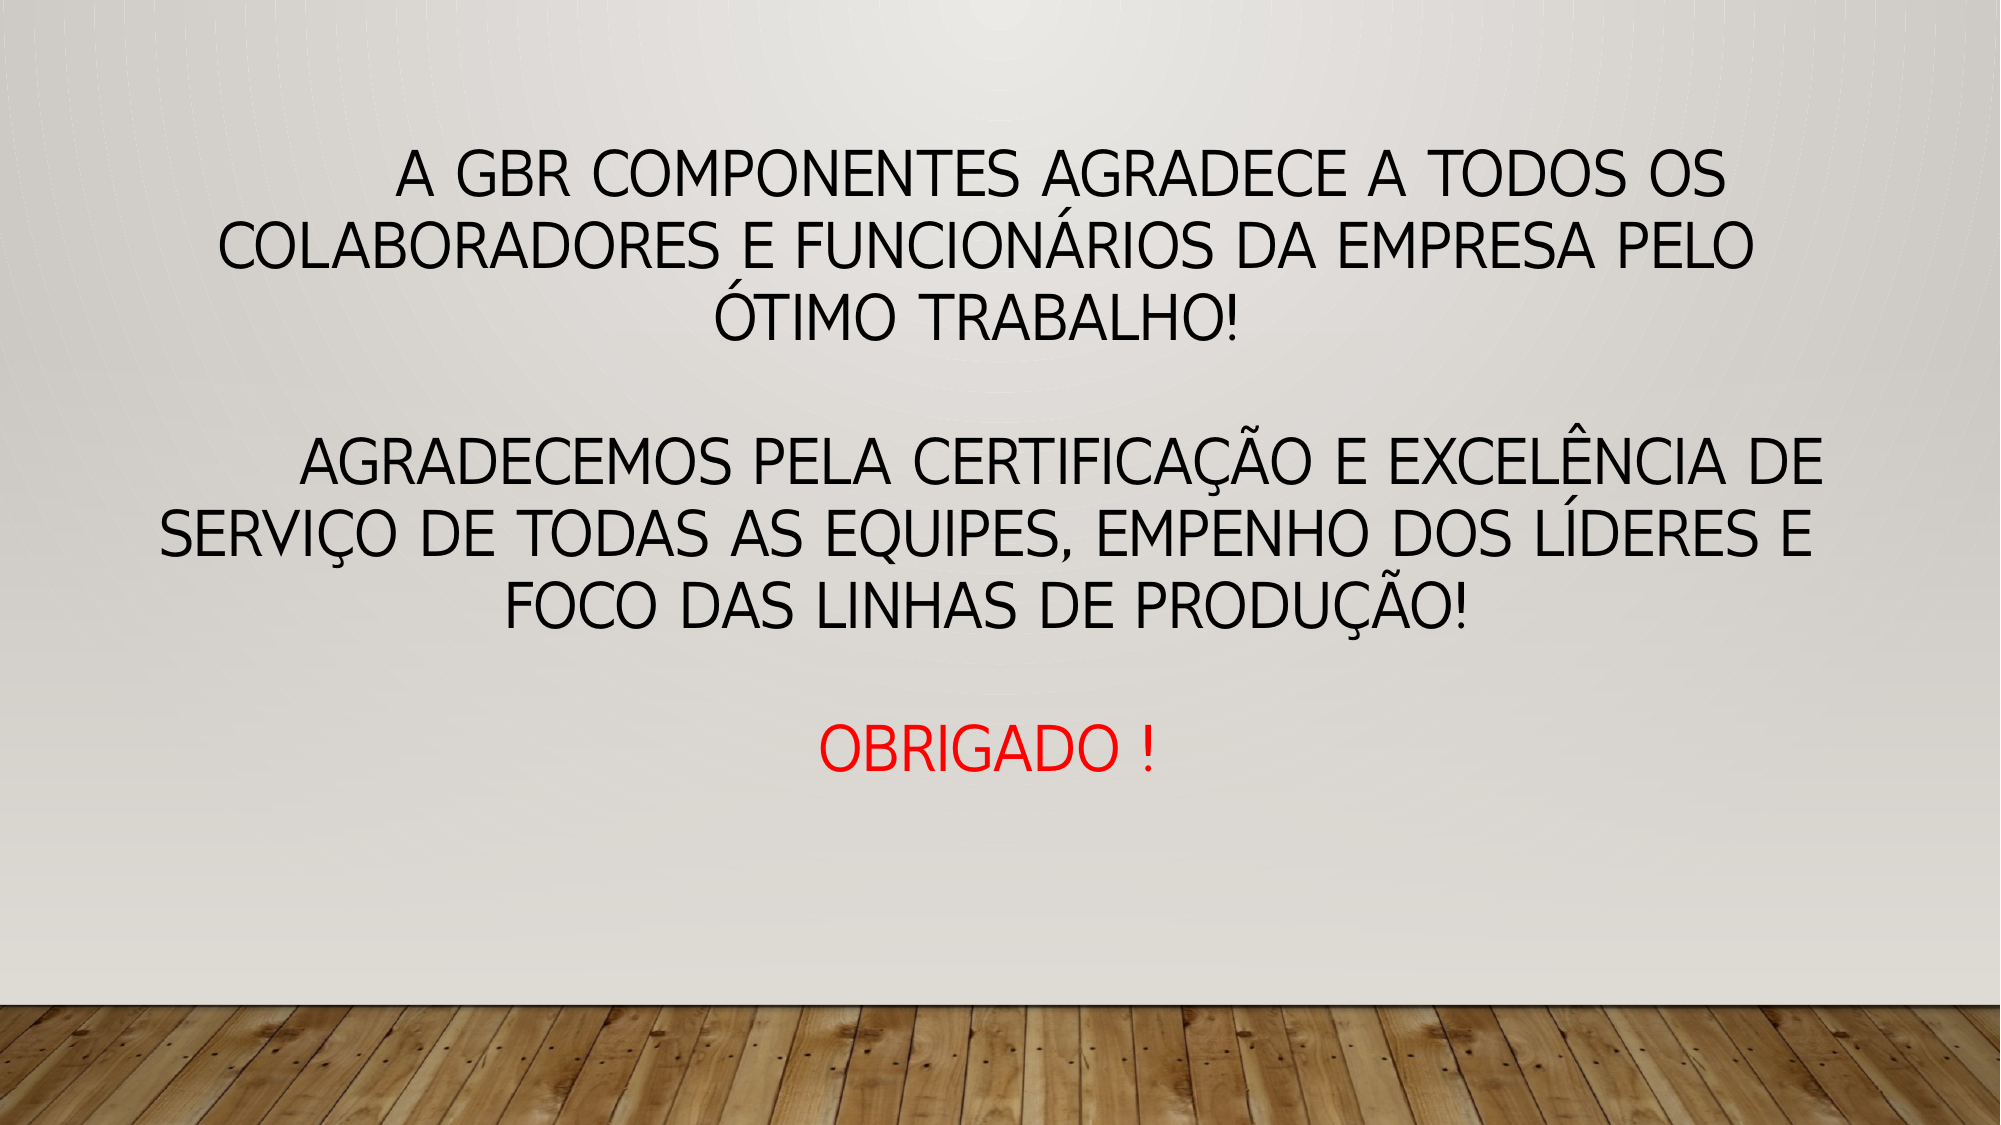

A gbr componentes Agradece a todos os colaboradores e funcionários da empresa pelo ótimo trabalho!
	Agradecemos pela certificação e excelência de serviço de todas as equipes, empenho dos líderes e foco das linhas de produção!
Obrigado !